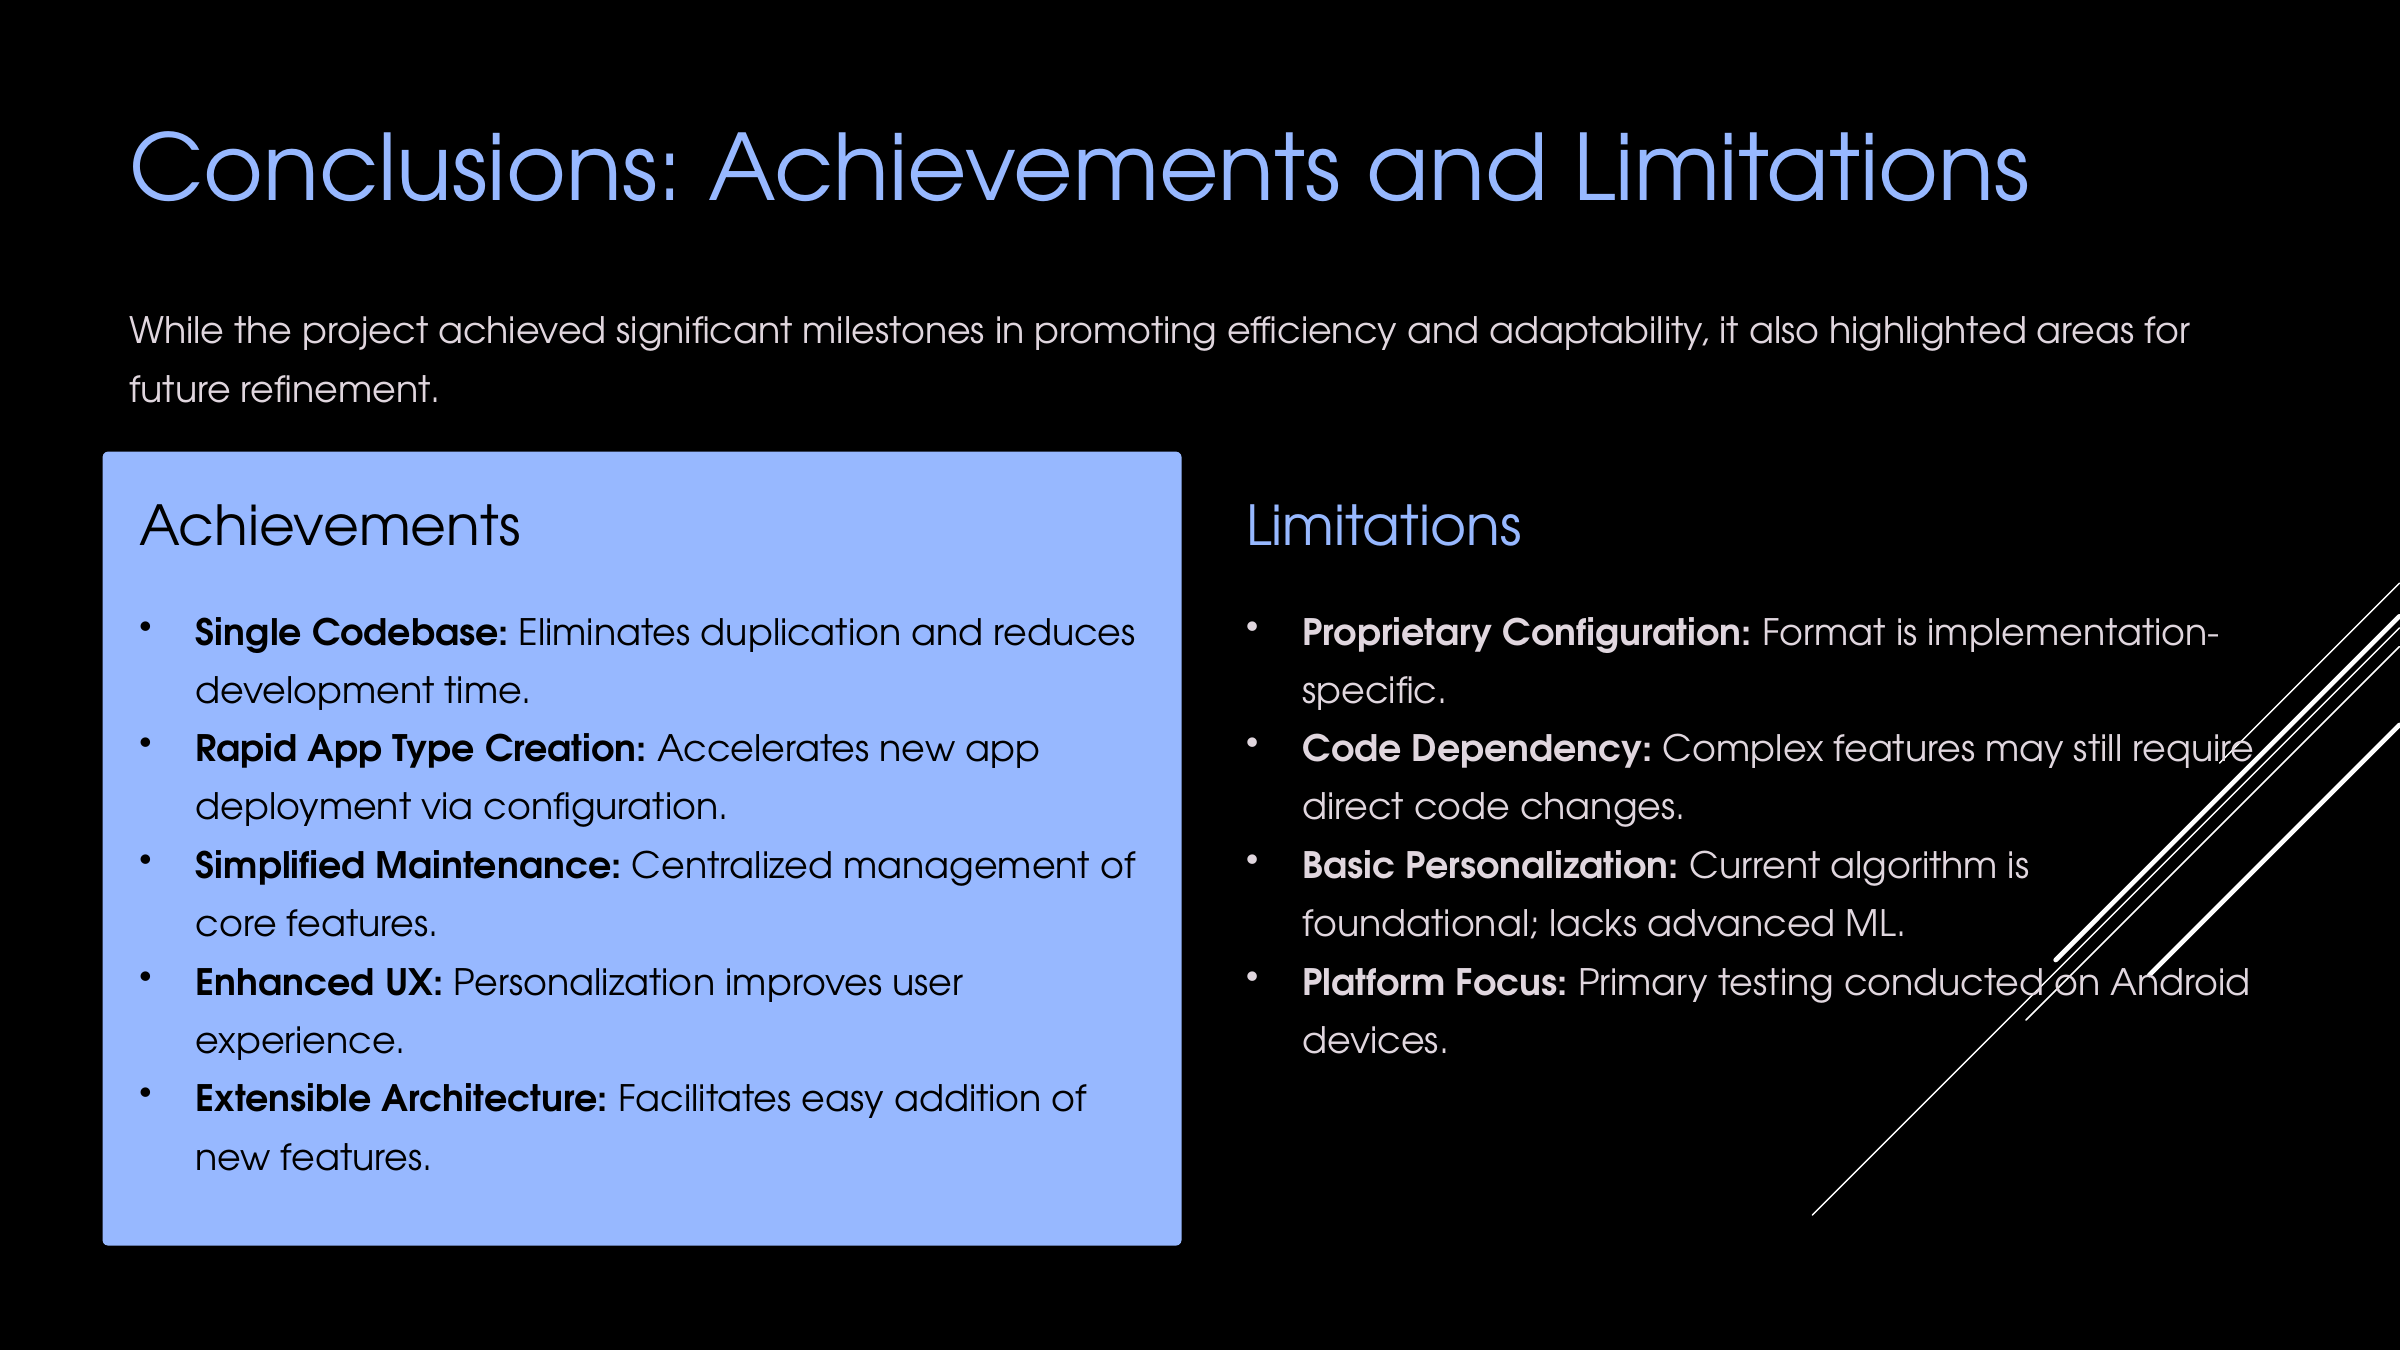

Conclusions: Achievements and Limitations
While the project achieved significant milestones in promoting efficiency and adaptability, it also highlighted areas for future refinement.

Achievements
Limitations
Single Codebase: Eliminates duplication and reduces development time.
Rapid App Type Creation: Accelerates new app deployment via configuration.
Simplified Maintenance: Centralized management of core features.
Enhanced UX: Personalization improves user experience.
Extensible Architecture: Facilitates easy addition of new features.
Proprietary Configuration: Format is implementation-specific.
Code Dependency: Complex features may still require direct code changes.
Basic Personalization: Current algorithm is foundational; lacks advanced ML.
Platform Focus: Primary testing conducted on Android devices.